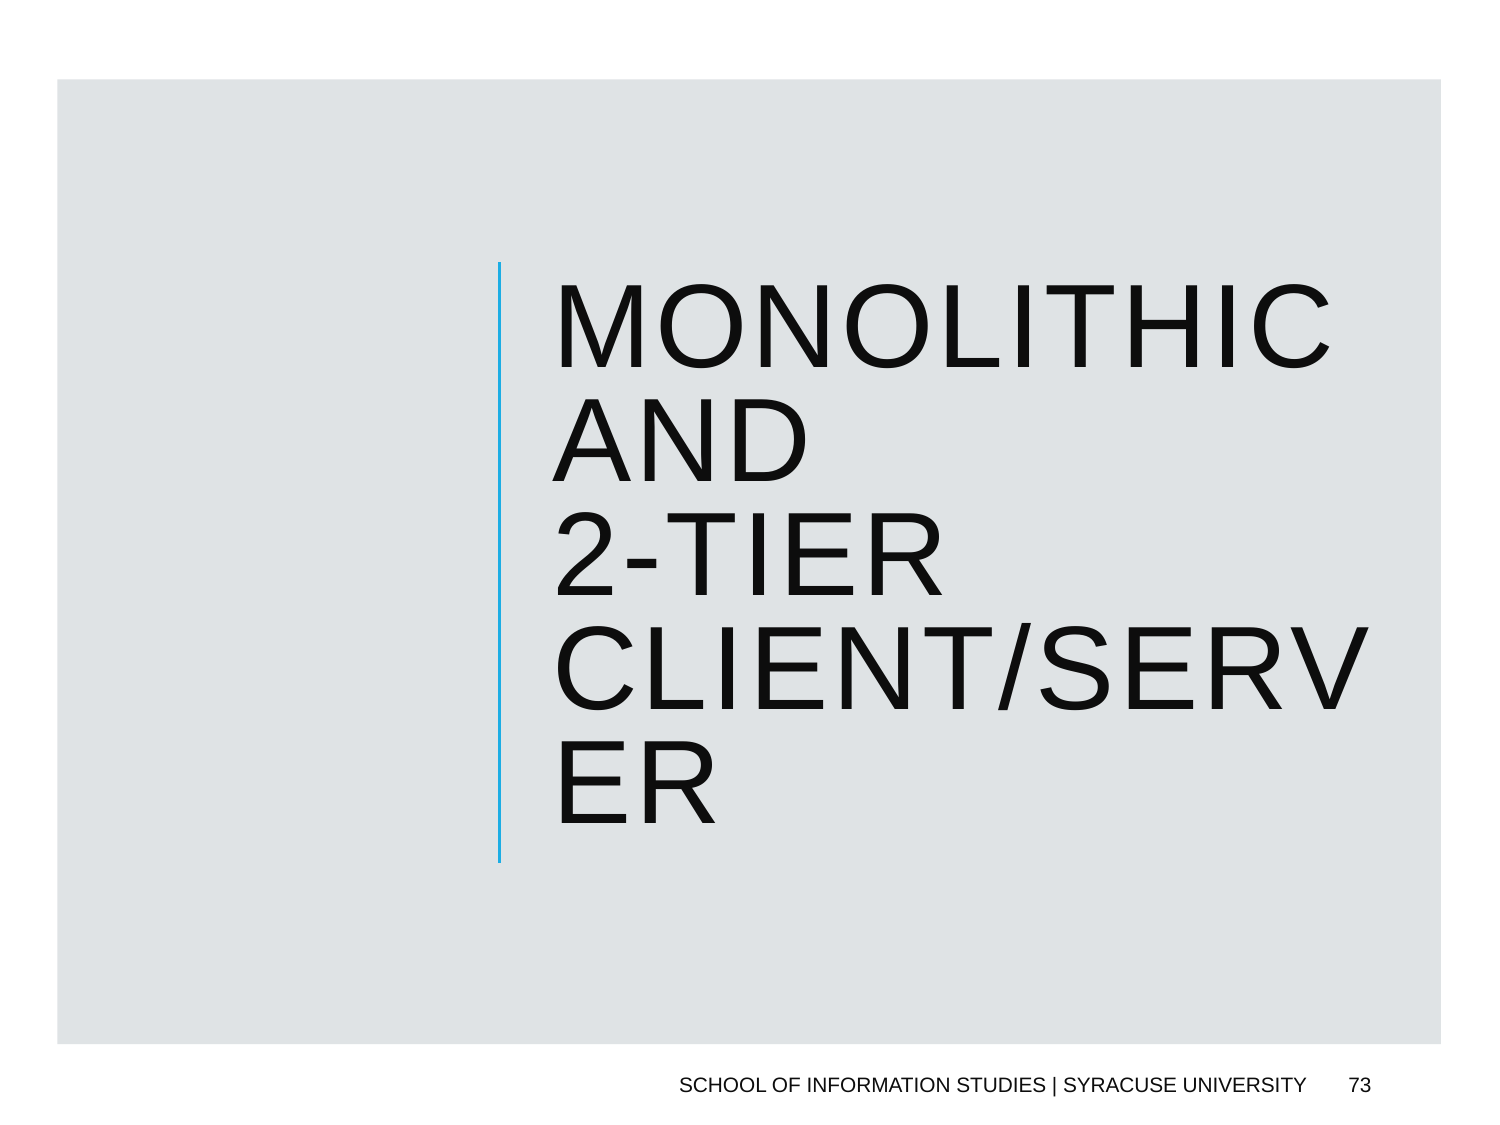

# Monolithic and 2-Tier Client/Server
School of Information Studies | Syracuse University
73